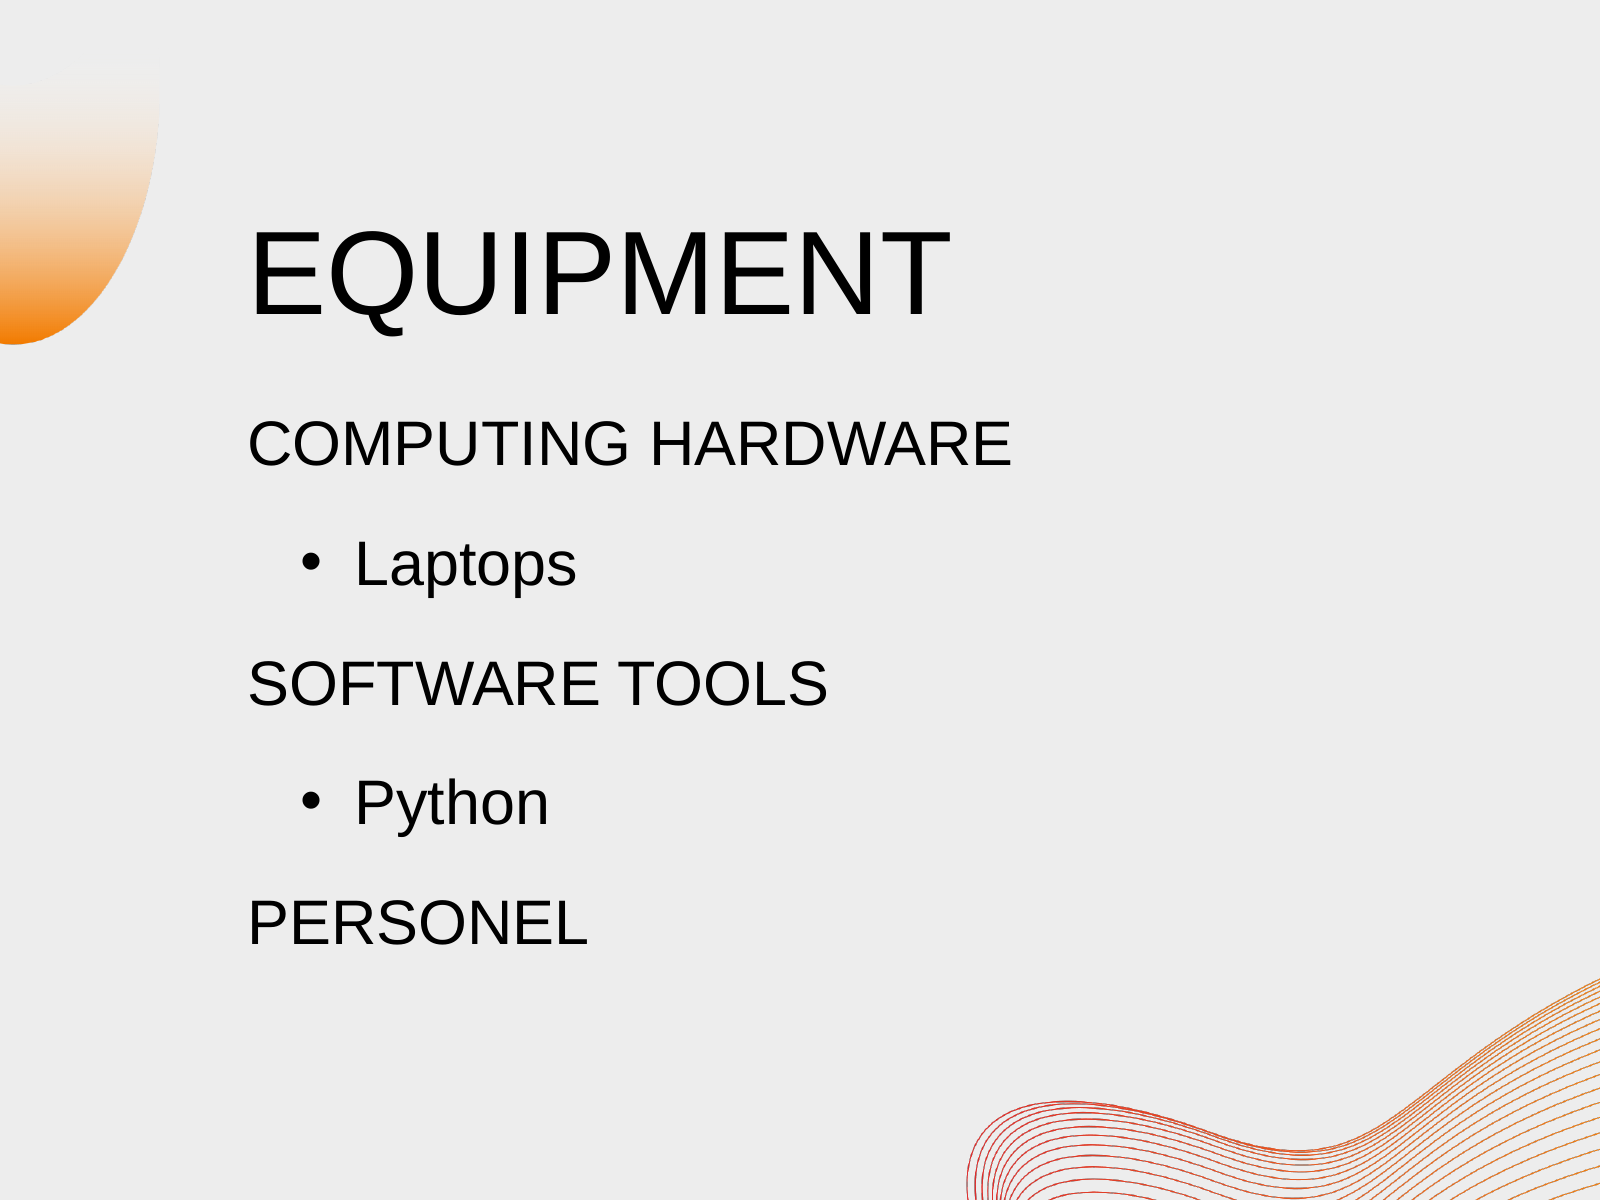

EQUIPMENT
COMPUTING HARDWARE
Laptops
SOFTWARE TOOLS
Python
PERSONEL